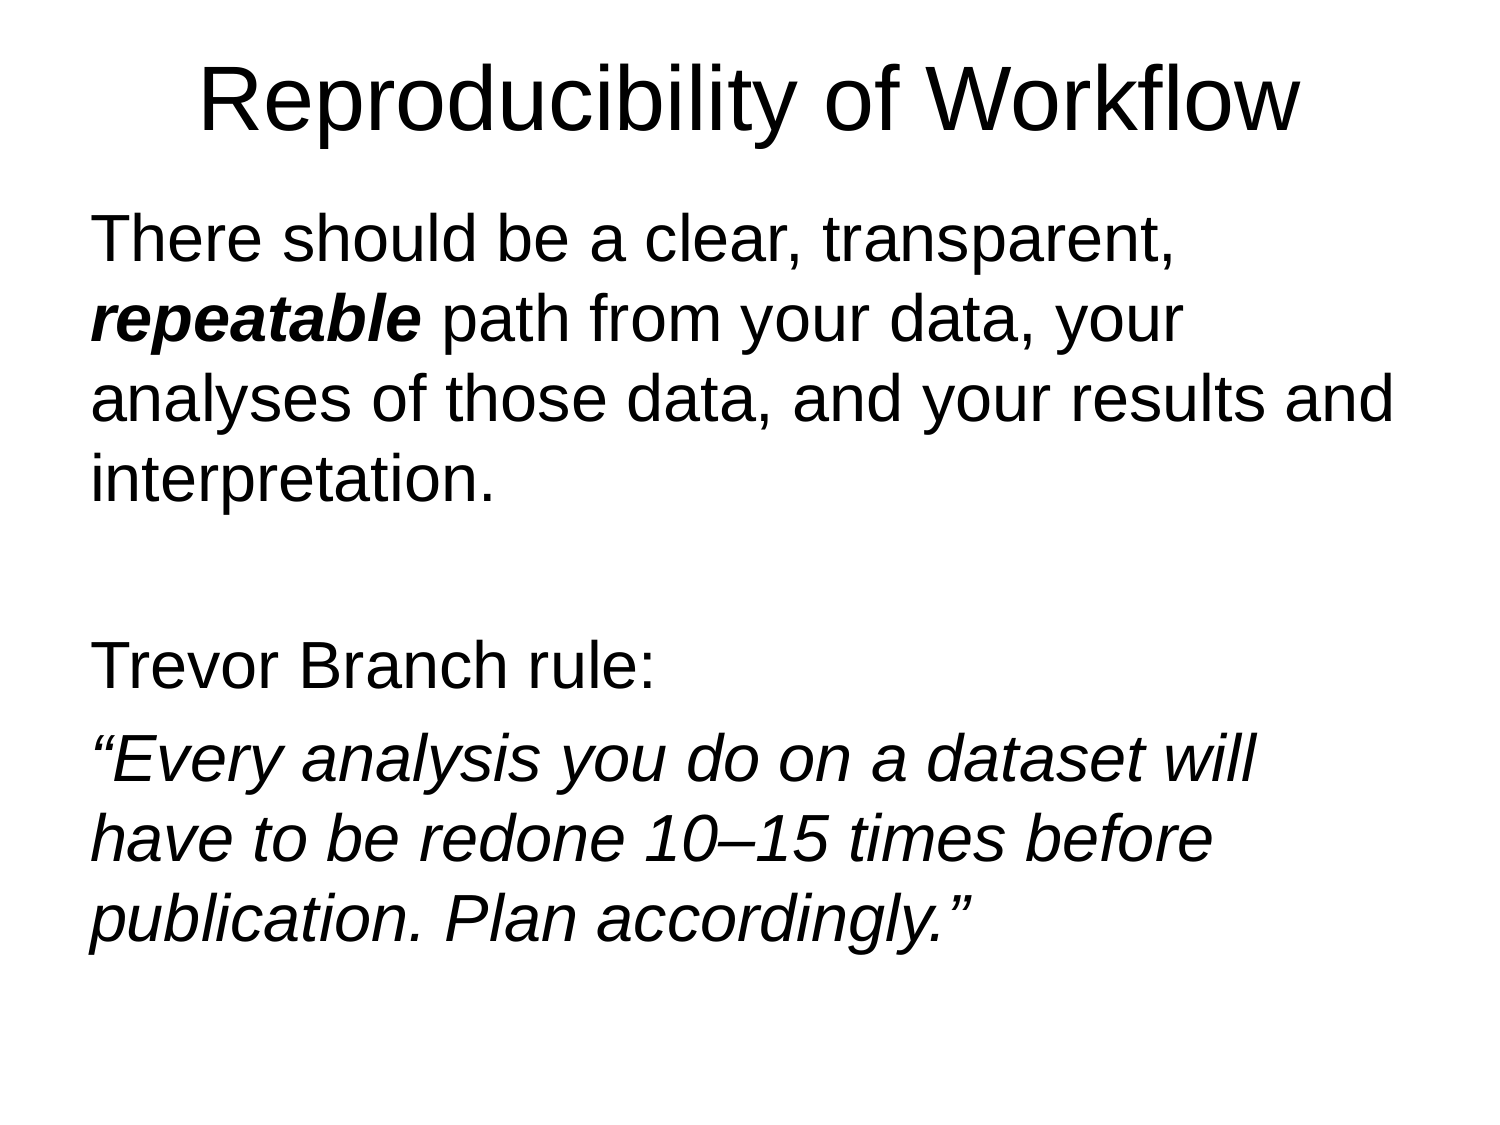

# Reproducibility of Workflow
There should be a clear, transparent, repeatable path from your data, your analyses of those data, and your results and interpretation.

Trevor Branch rule:
“Every analysis you do on a dataset will have to be redone 10–15 times before publication. Plan accordingly.”
Advanced Stats
Introduction
17